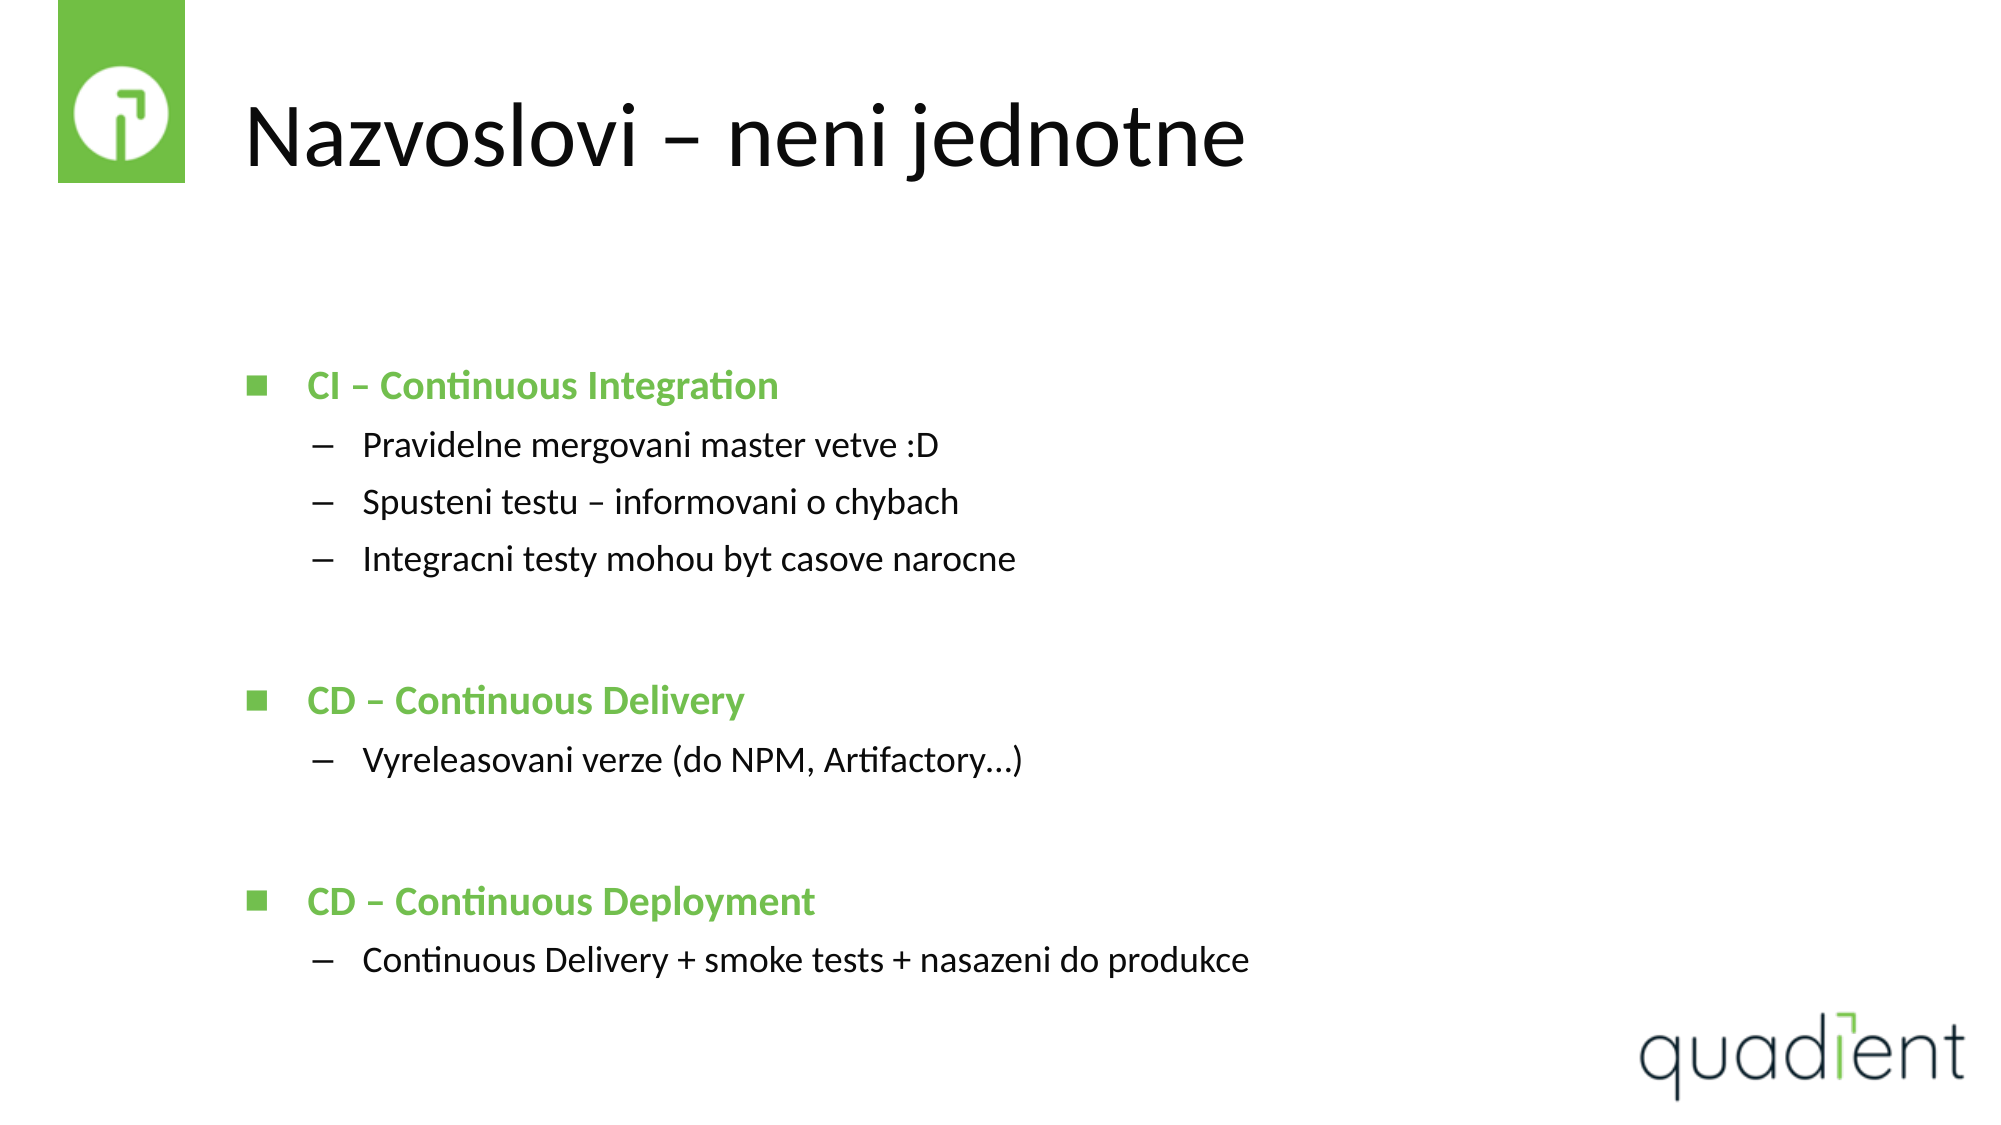

# Nazvoslovi – neni jednotne
CI – Continuous Integration
Pravidelne mergovani master vetve :D
Spusteni testu – informovani o chybach
Integracni testy mohou byt casove narocne

CD – Continuous Delivery
Vyreleasovani verze (do NPM, Artifactory…)

CD – Continuous Deployment
Continuous Delivery + smoke tests + nasazeni do produkce